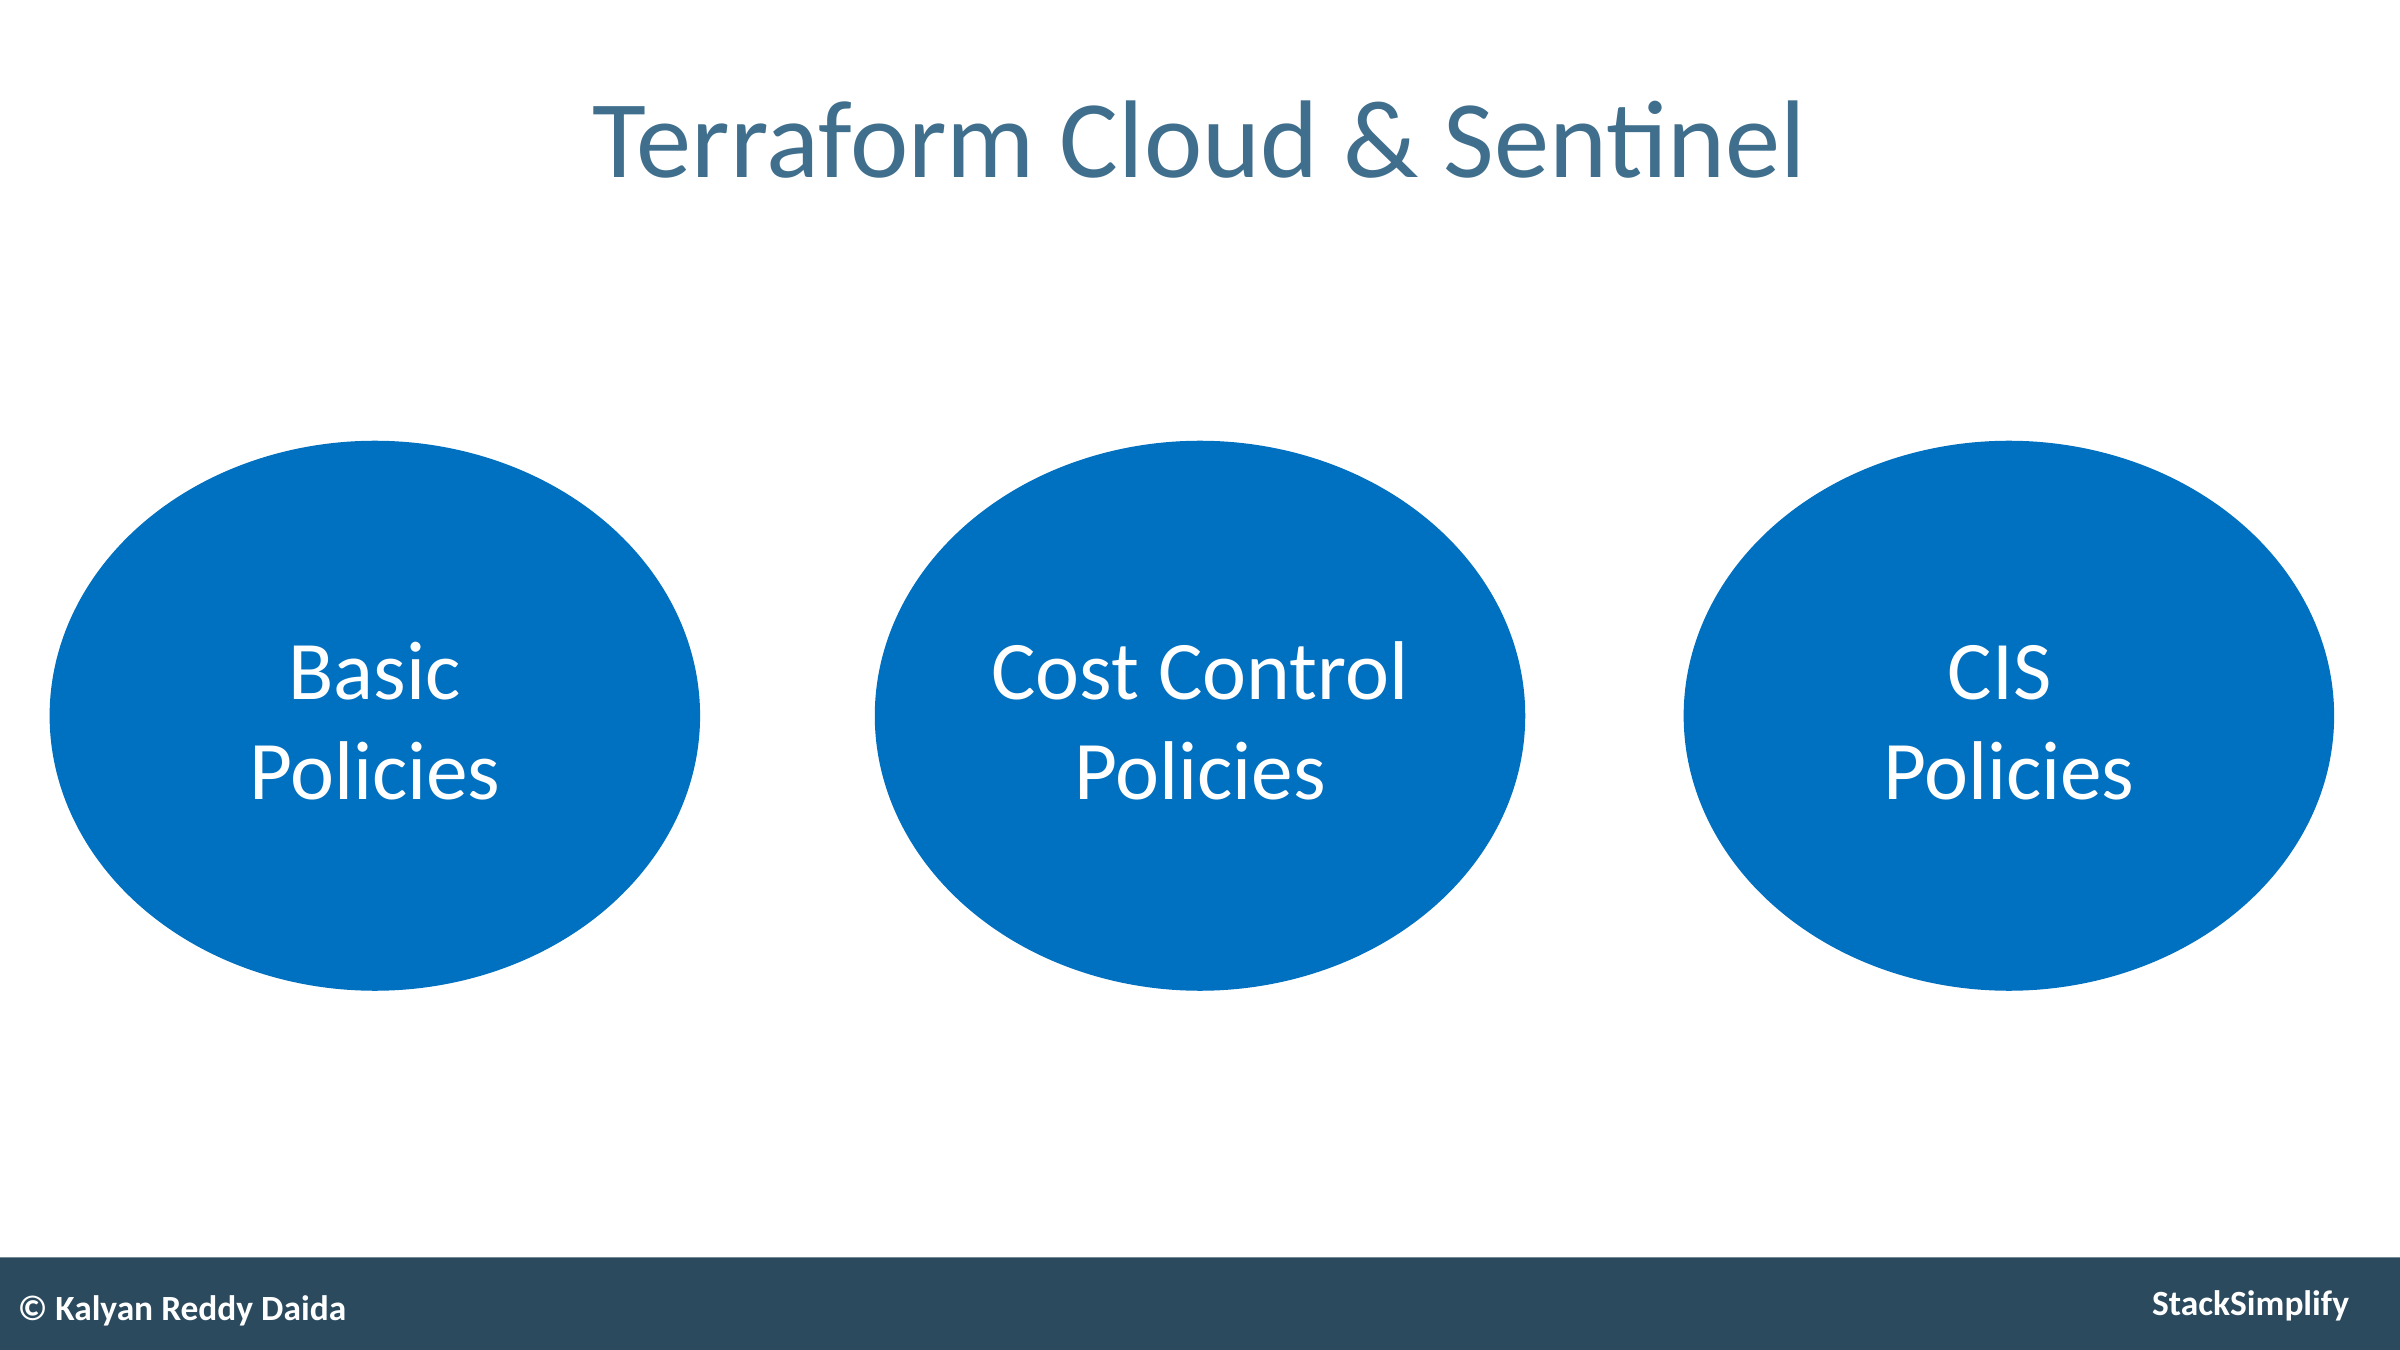

# Terraform Cloud & Sentinel
Basic Policies
Cost Control
Policies
CIS
Policies
© Kalyan Reddy Daida